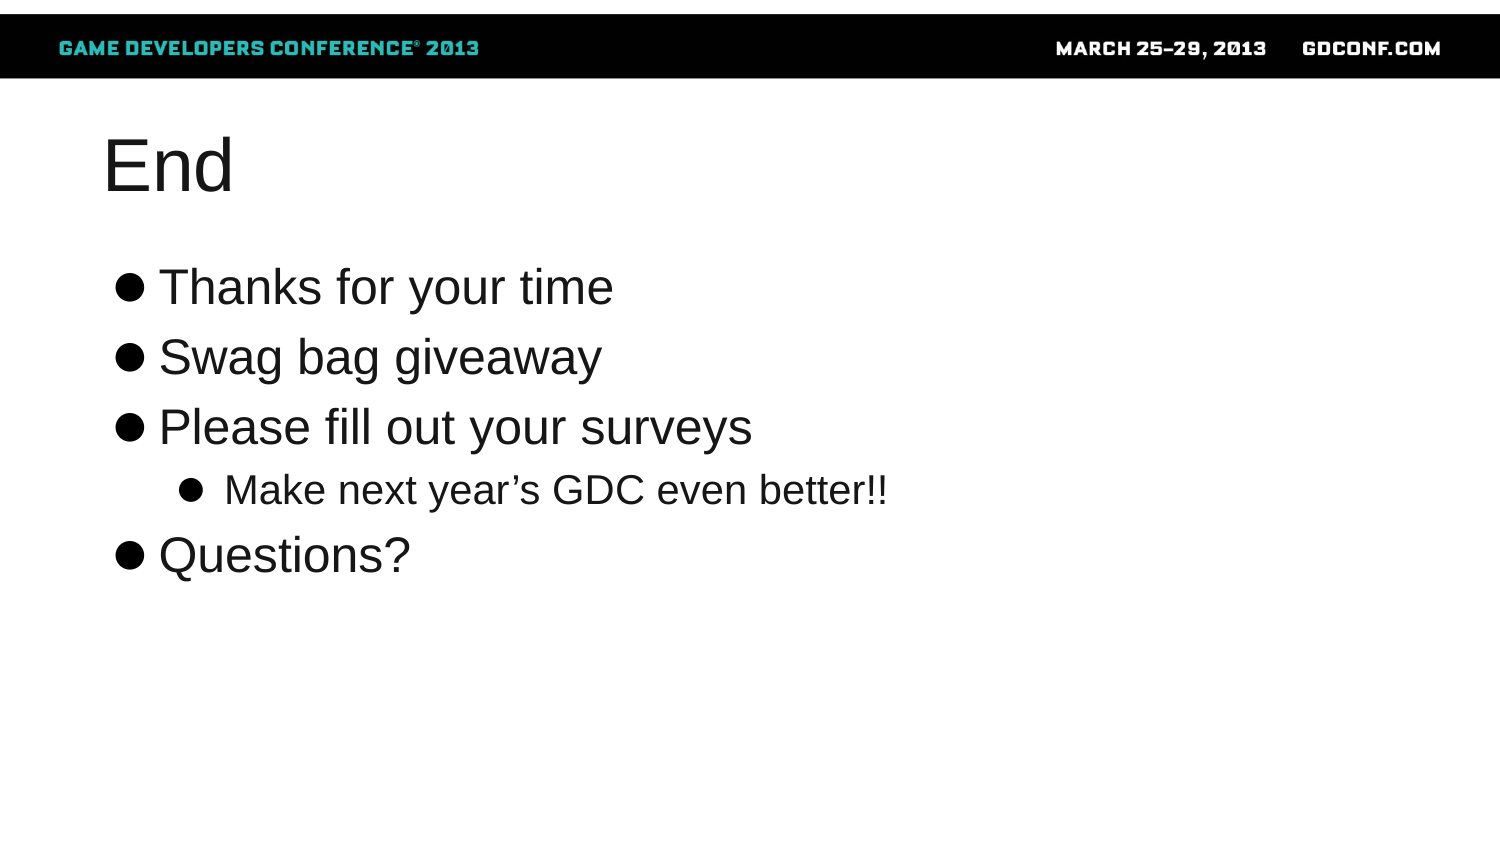

# End
Thanks for your time
Swag bag giveaway
Please fill out your surveys
Make next year’s GDC even better!!
Questions?